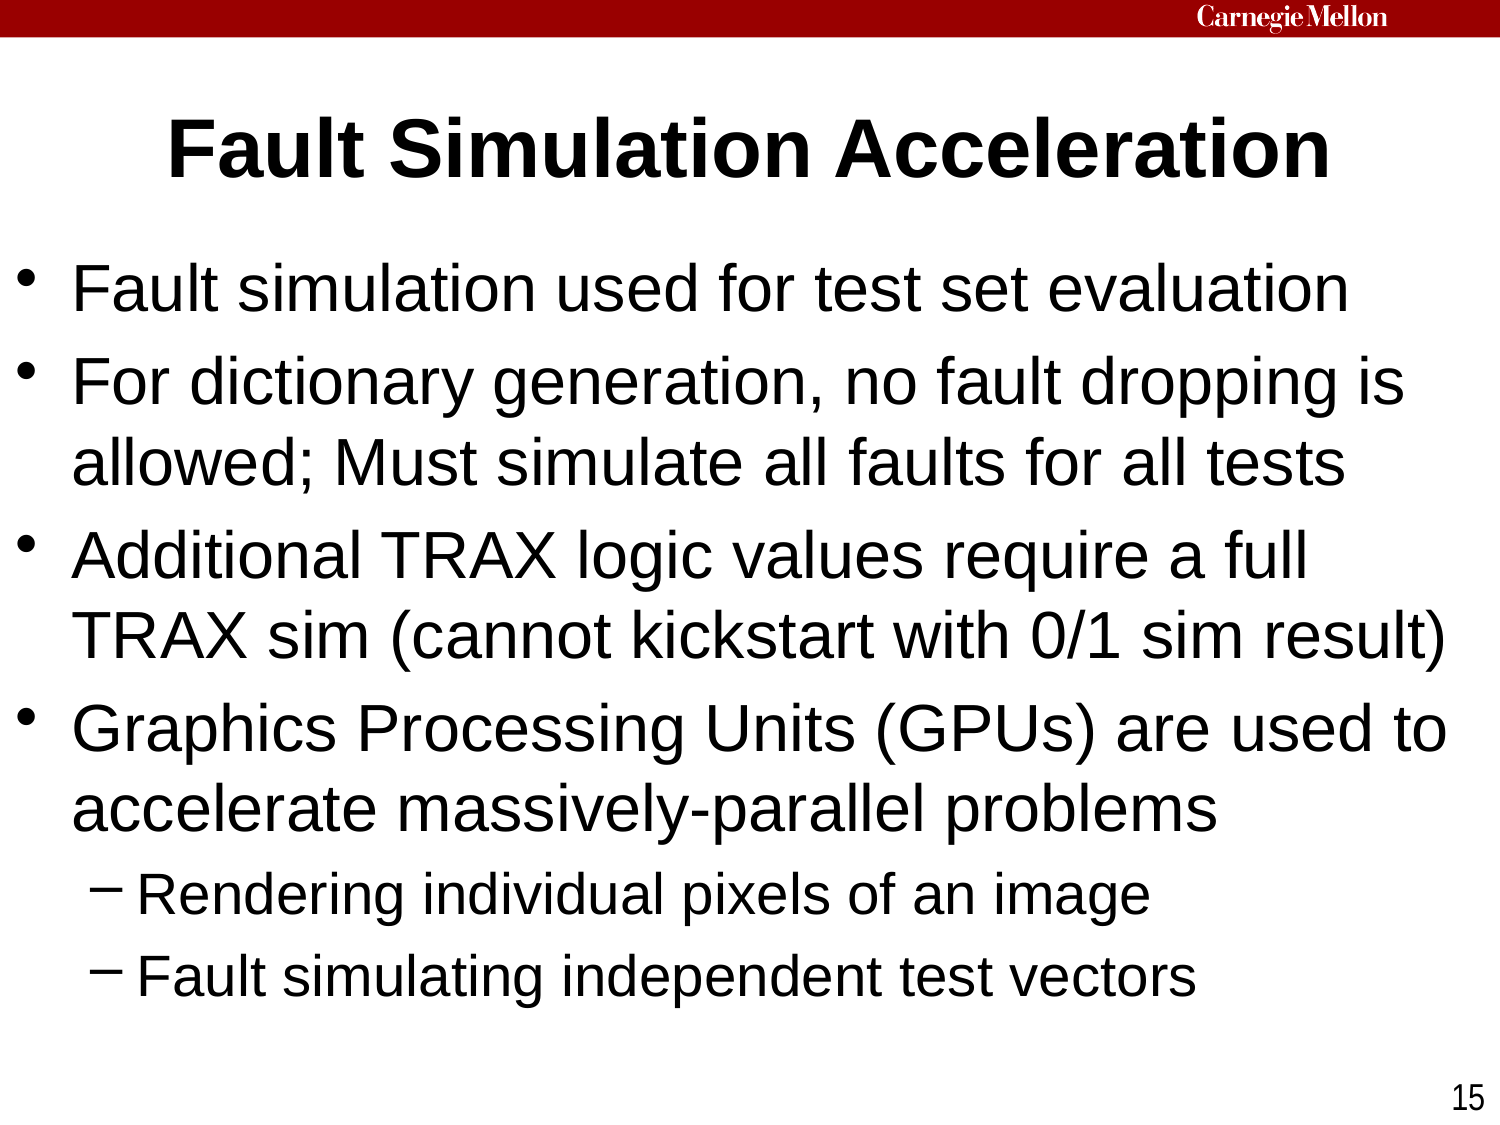

# Fault Simulation Acceleration
Fault simulation used for test set evaluation
For dictionary generation, no fault dropping is allowed; Must simulate all faults for all tests
Additional TRAX logic values require a full TRAX sim (cannot kickstart with 0/1 sim result)
Graphics Processing Units (GPUs) are used to accelerate massively-parallel problems
Rendering individual pixels of an image
Fault simulating independent test vectors
15